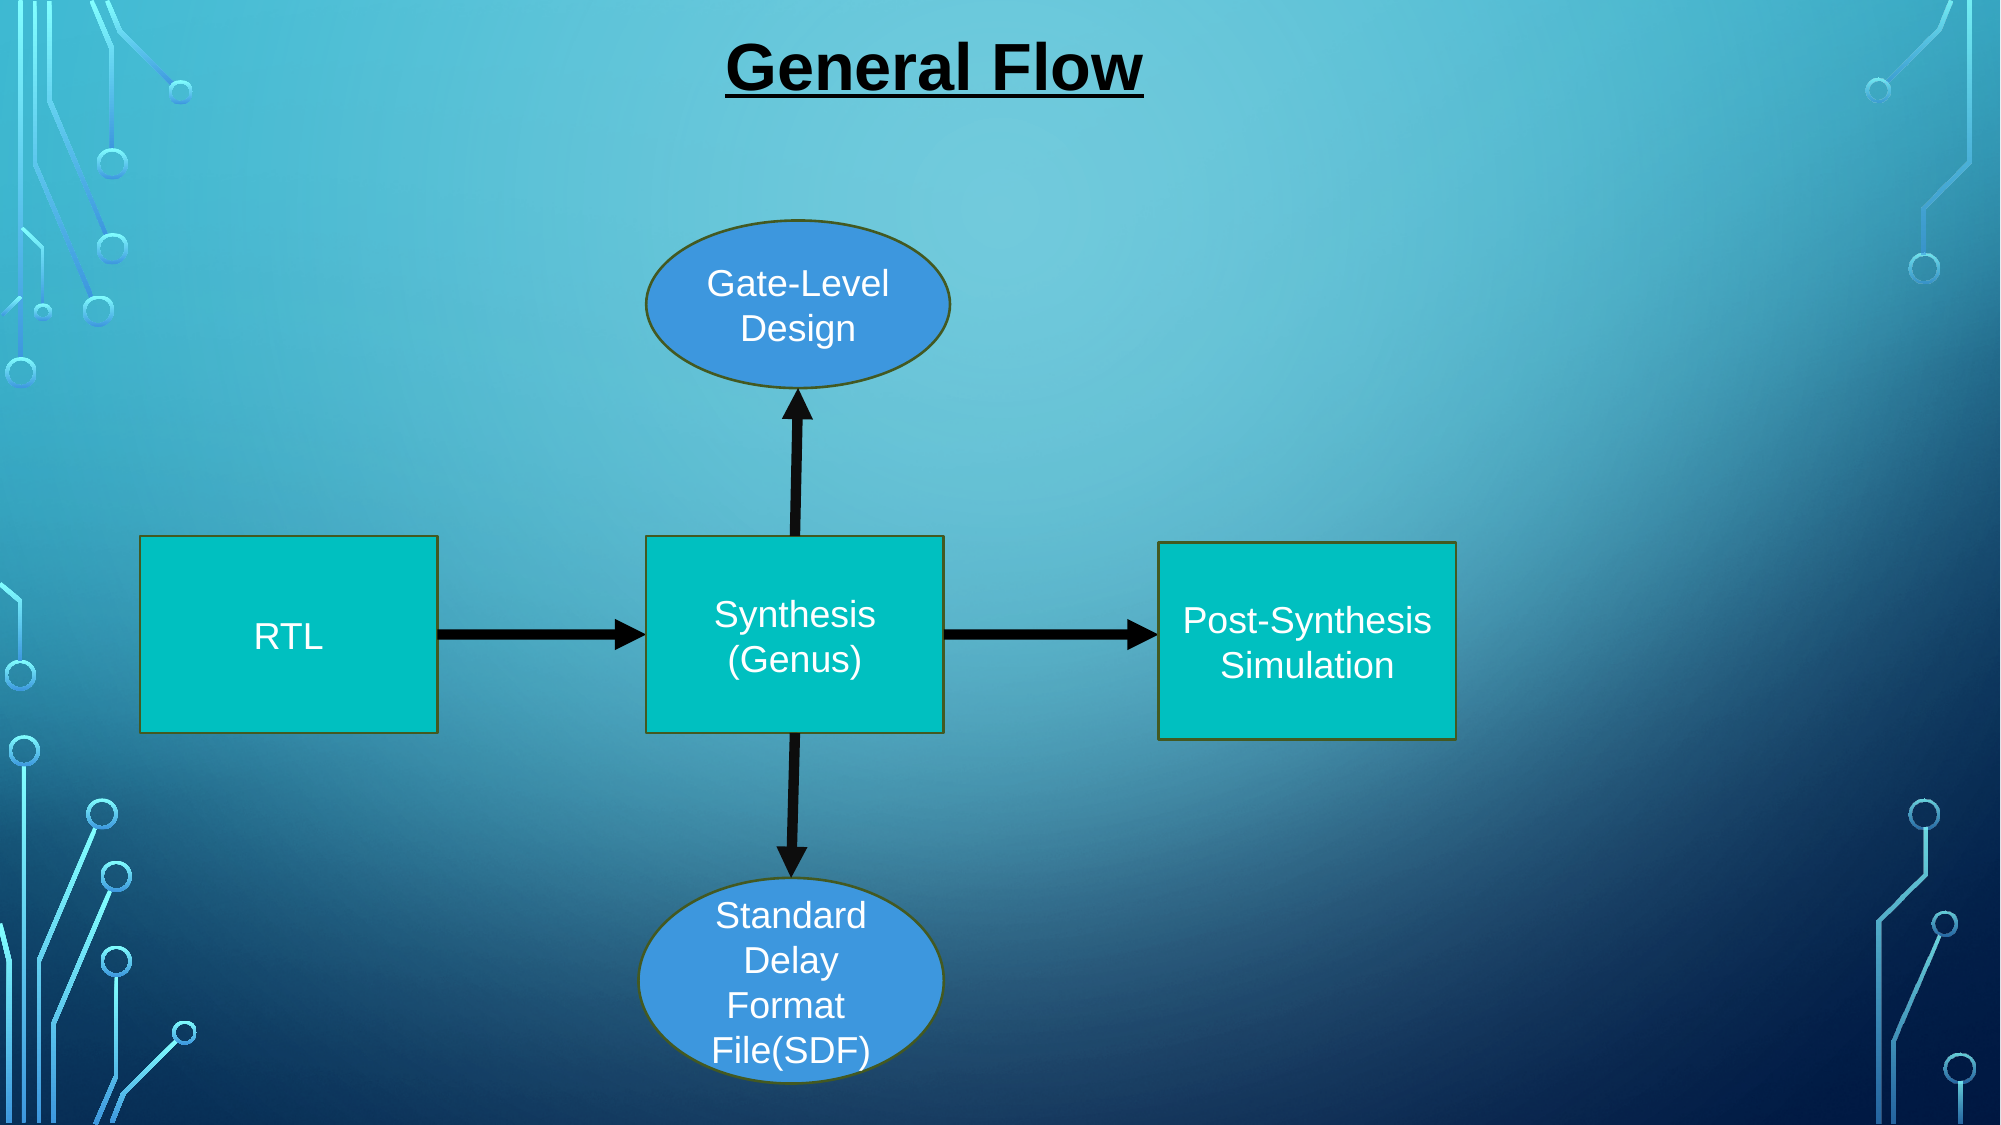

General Flow
Gate-Level
Design
Synthesis
(Genus)
RTL
Post-Synthesis
Simulation
Standard Delay Format  File(SDF)